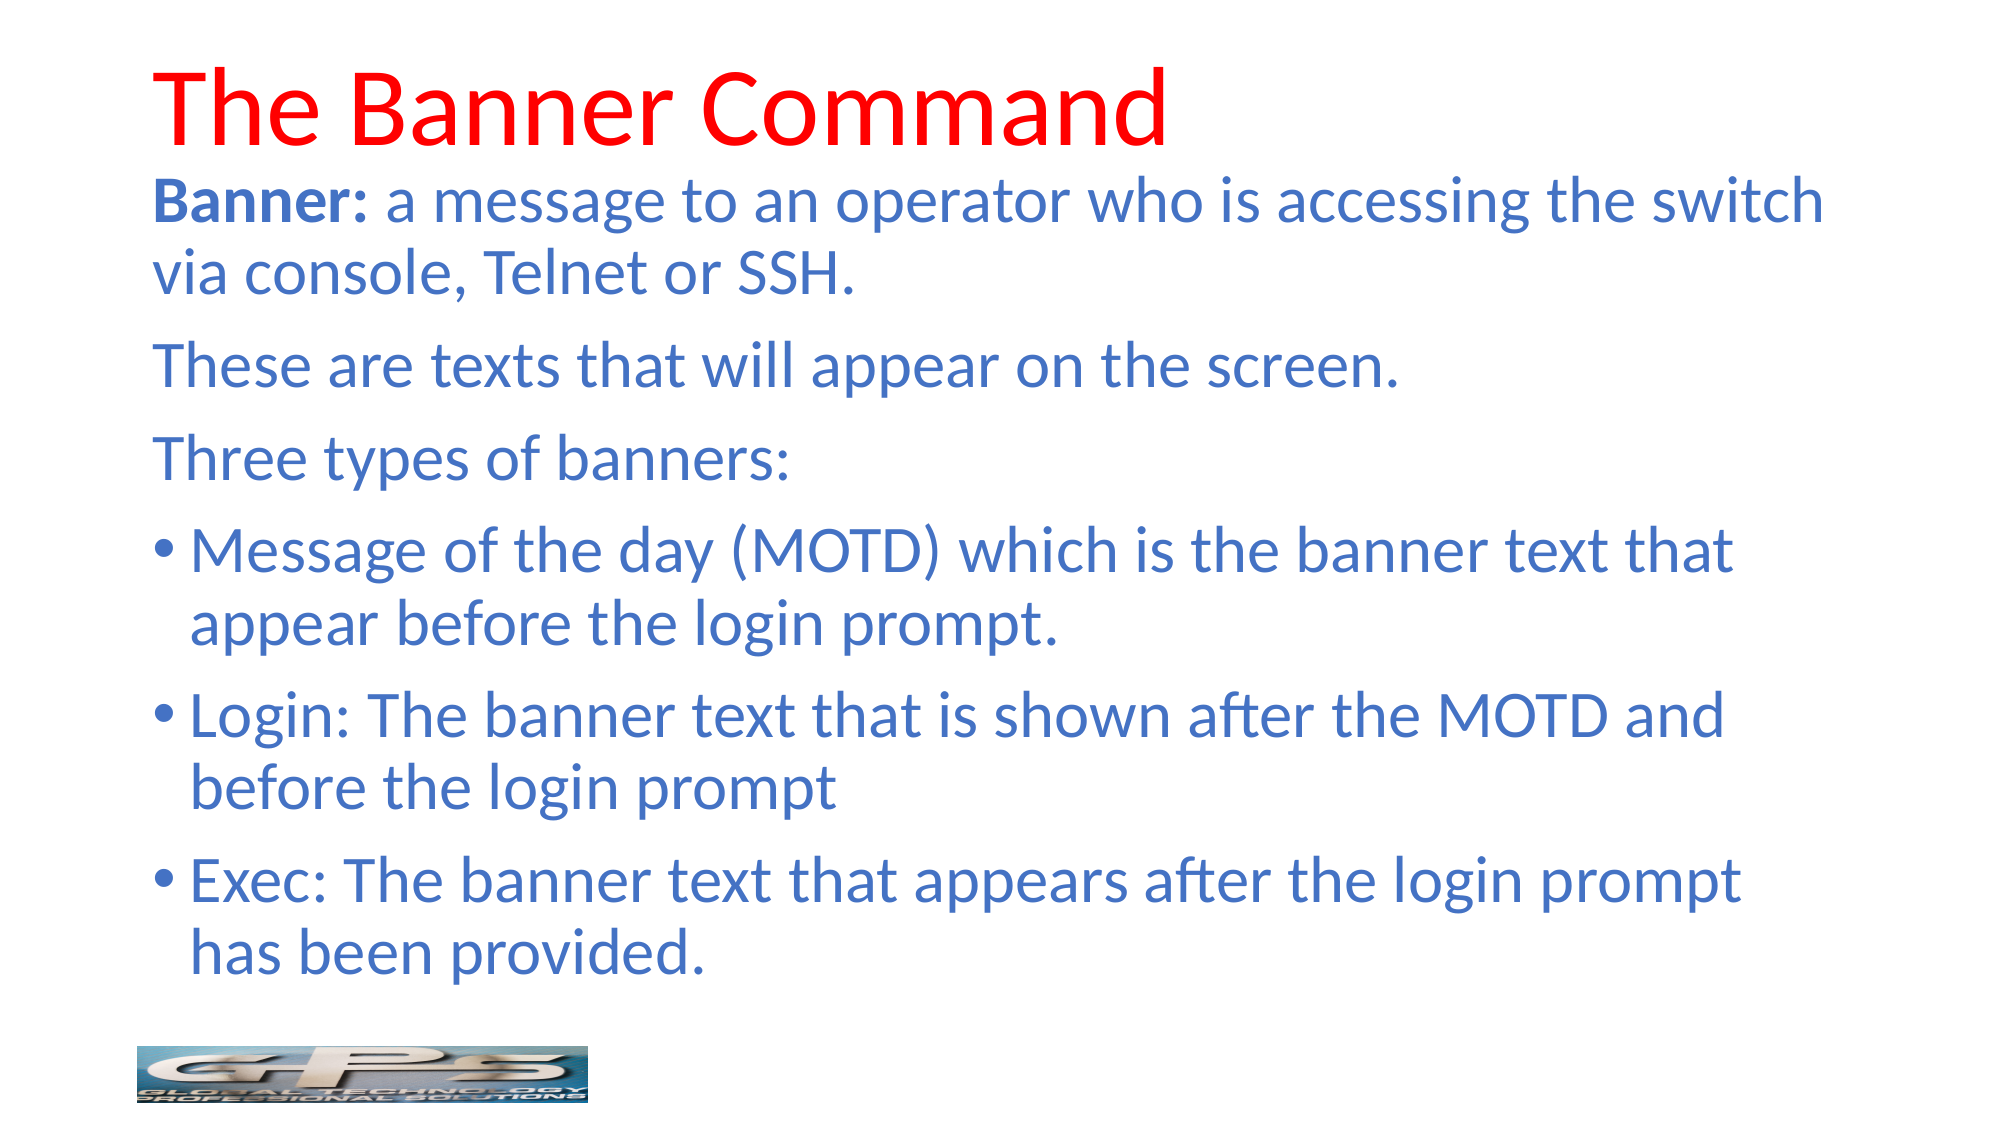

# The Banner Command
Banner: a message to an operator who is accessing the switch via console, Telnet or SSH.
These are texts that will appear on the screen.
Three types of banners:
Message of the day (MOTD) which is the banner text that appear before the login prompt.
Login: The banner text that is shown after the MOTD and before the login prompt
Exec: The banner text that appears after the login prompt has been provided.